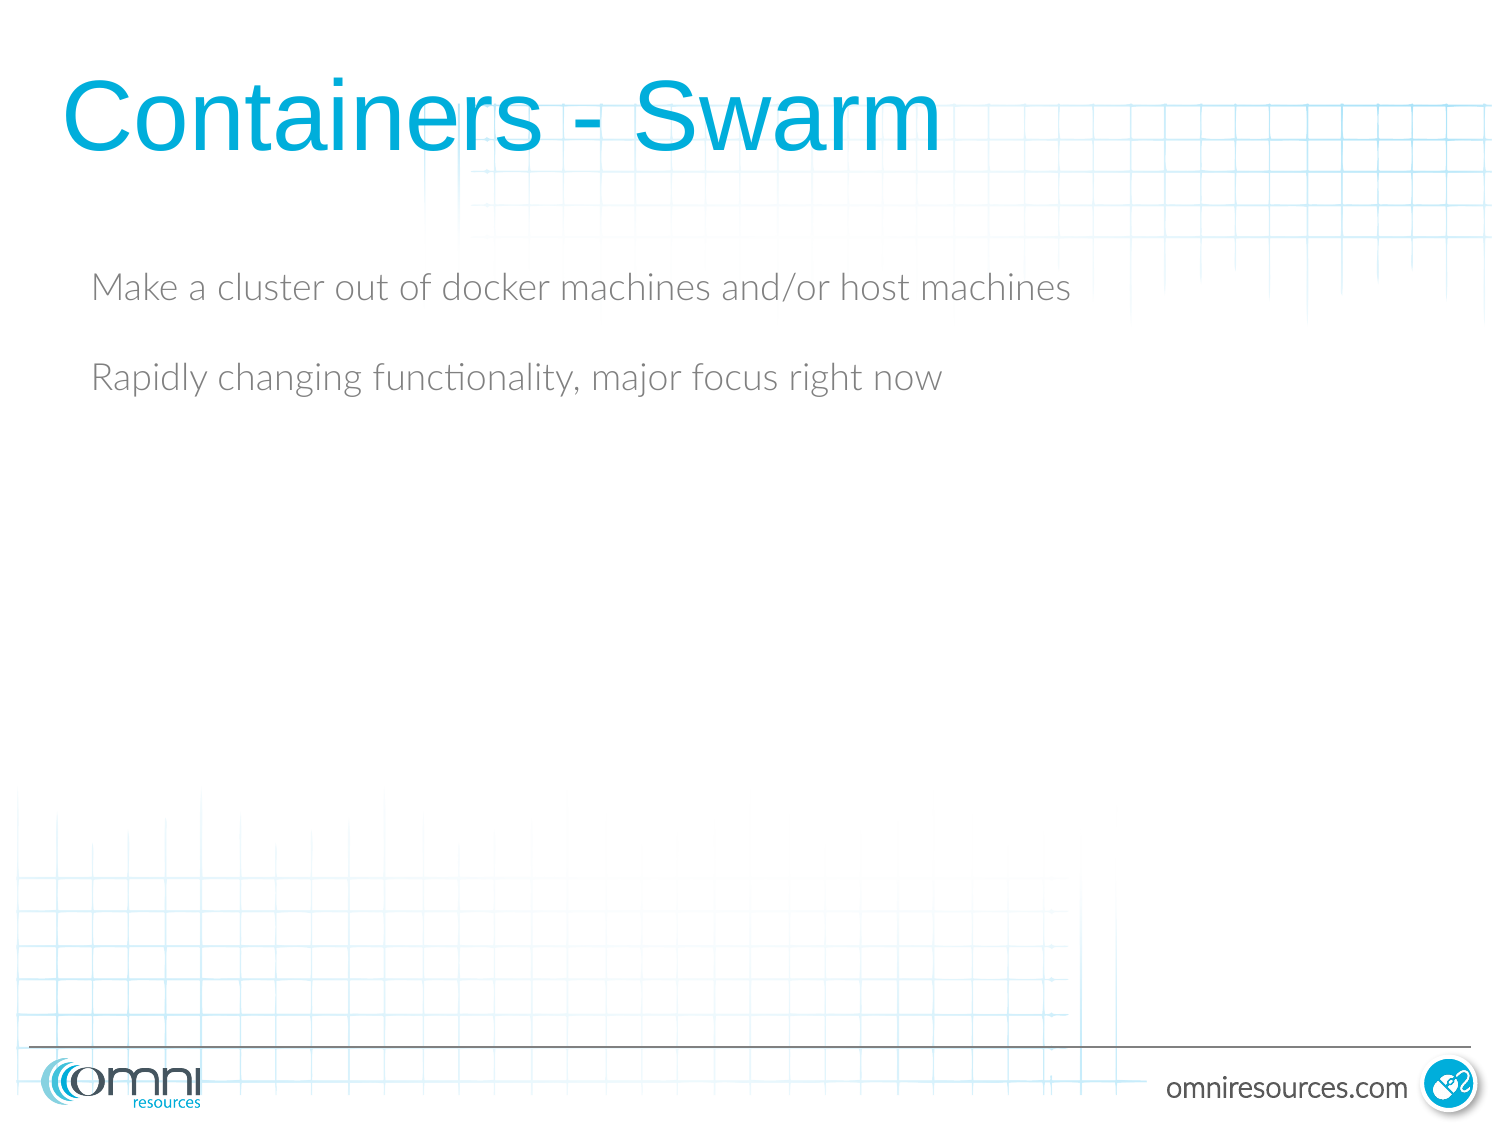

Containers - Swarm
Make a cluster out of docker machines and/or host machines

Rapidly changing functionality, major focus right now